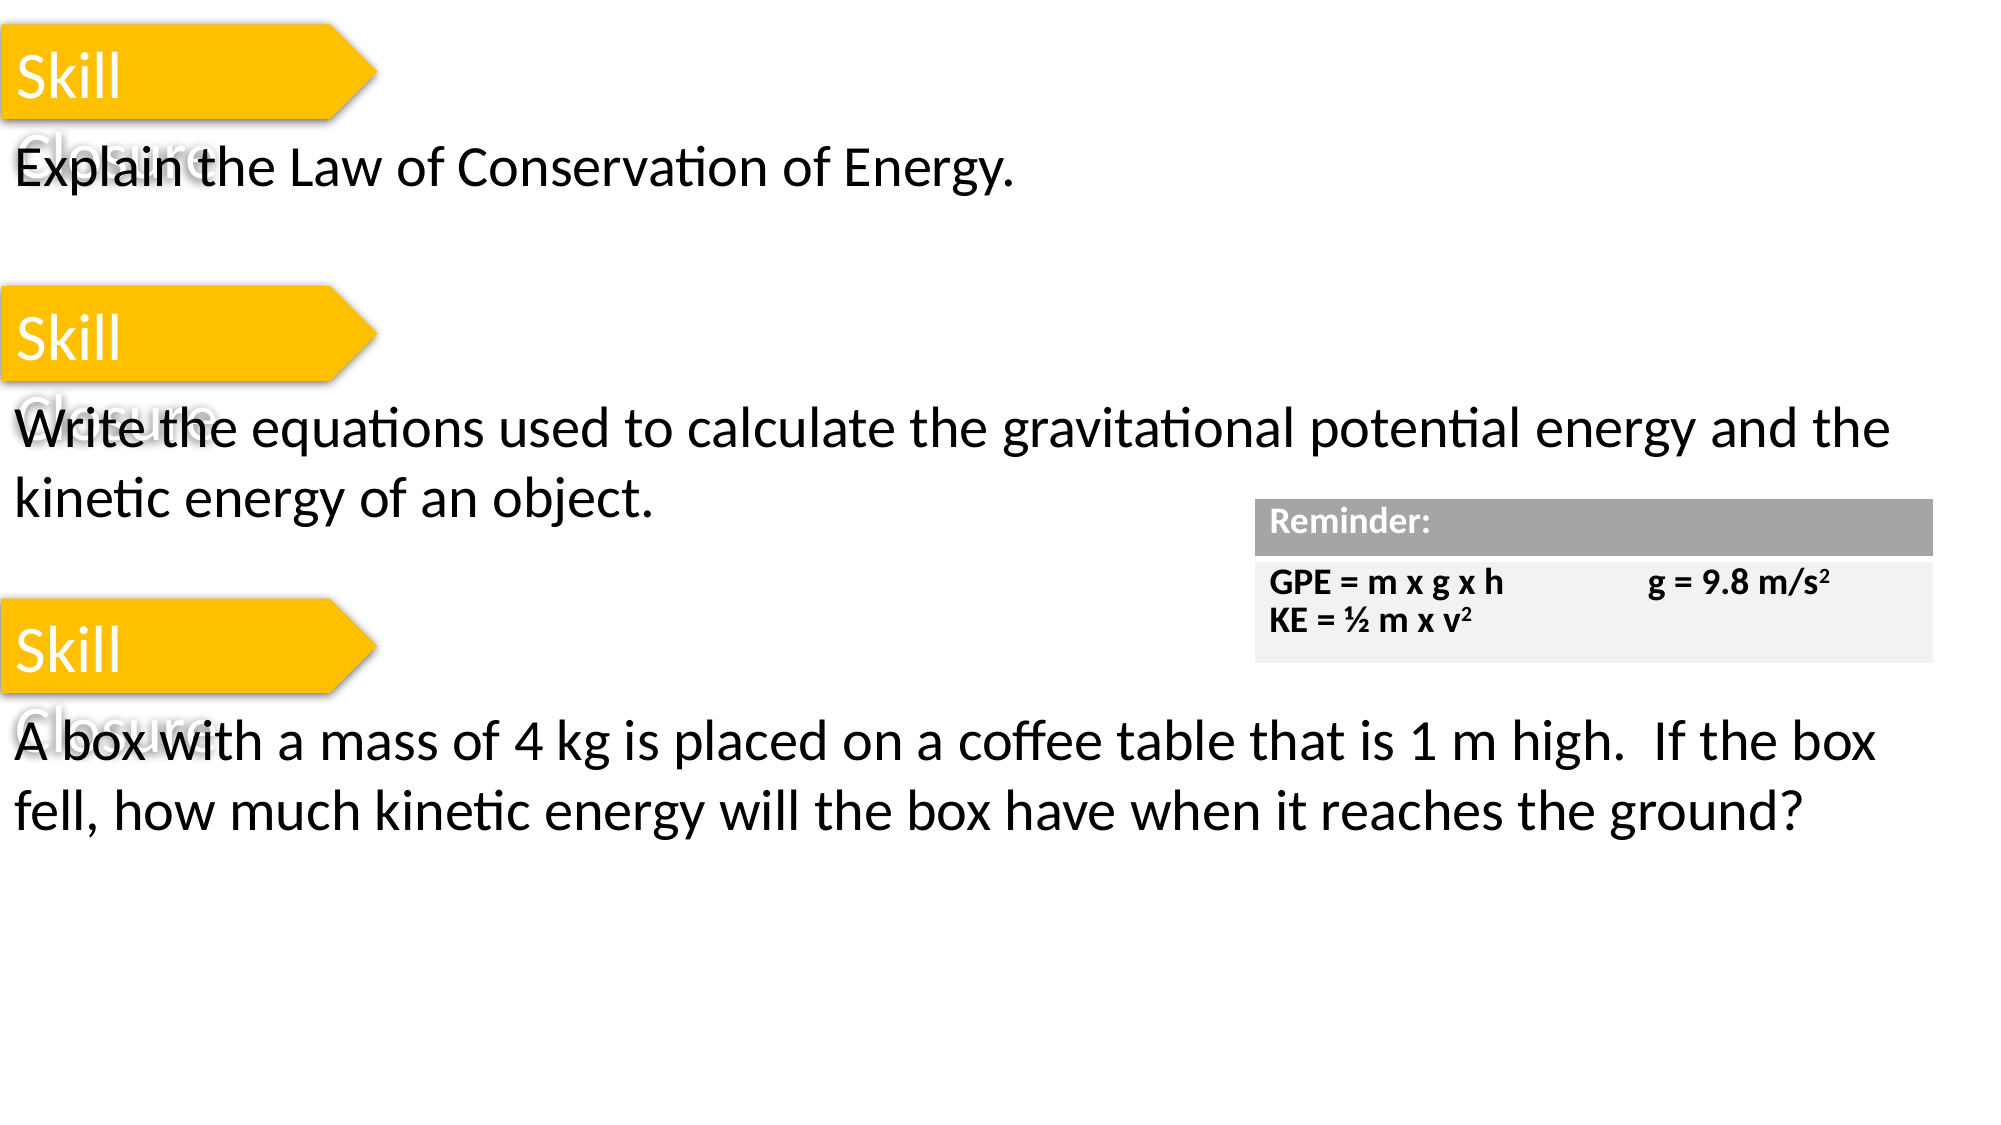

Skill Closure
Explain the Law of Conservation of Energy.
Skill Closure
Write the equations used to calculate the gravitational potential energy and the kinetic energy of an object.
| Reminder: |
| --- |
| GPE = m x g x h g = 9.8 m/s2 KE = ½ m x v2 |
Skill Closure
A box with a mass of 4 kg is placed on a coffee table that is 1 m high.  If the box fell, how much kinetic energy will the box have when it reaches the ground?